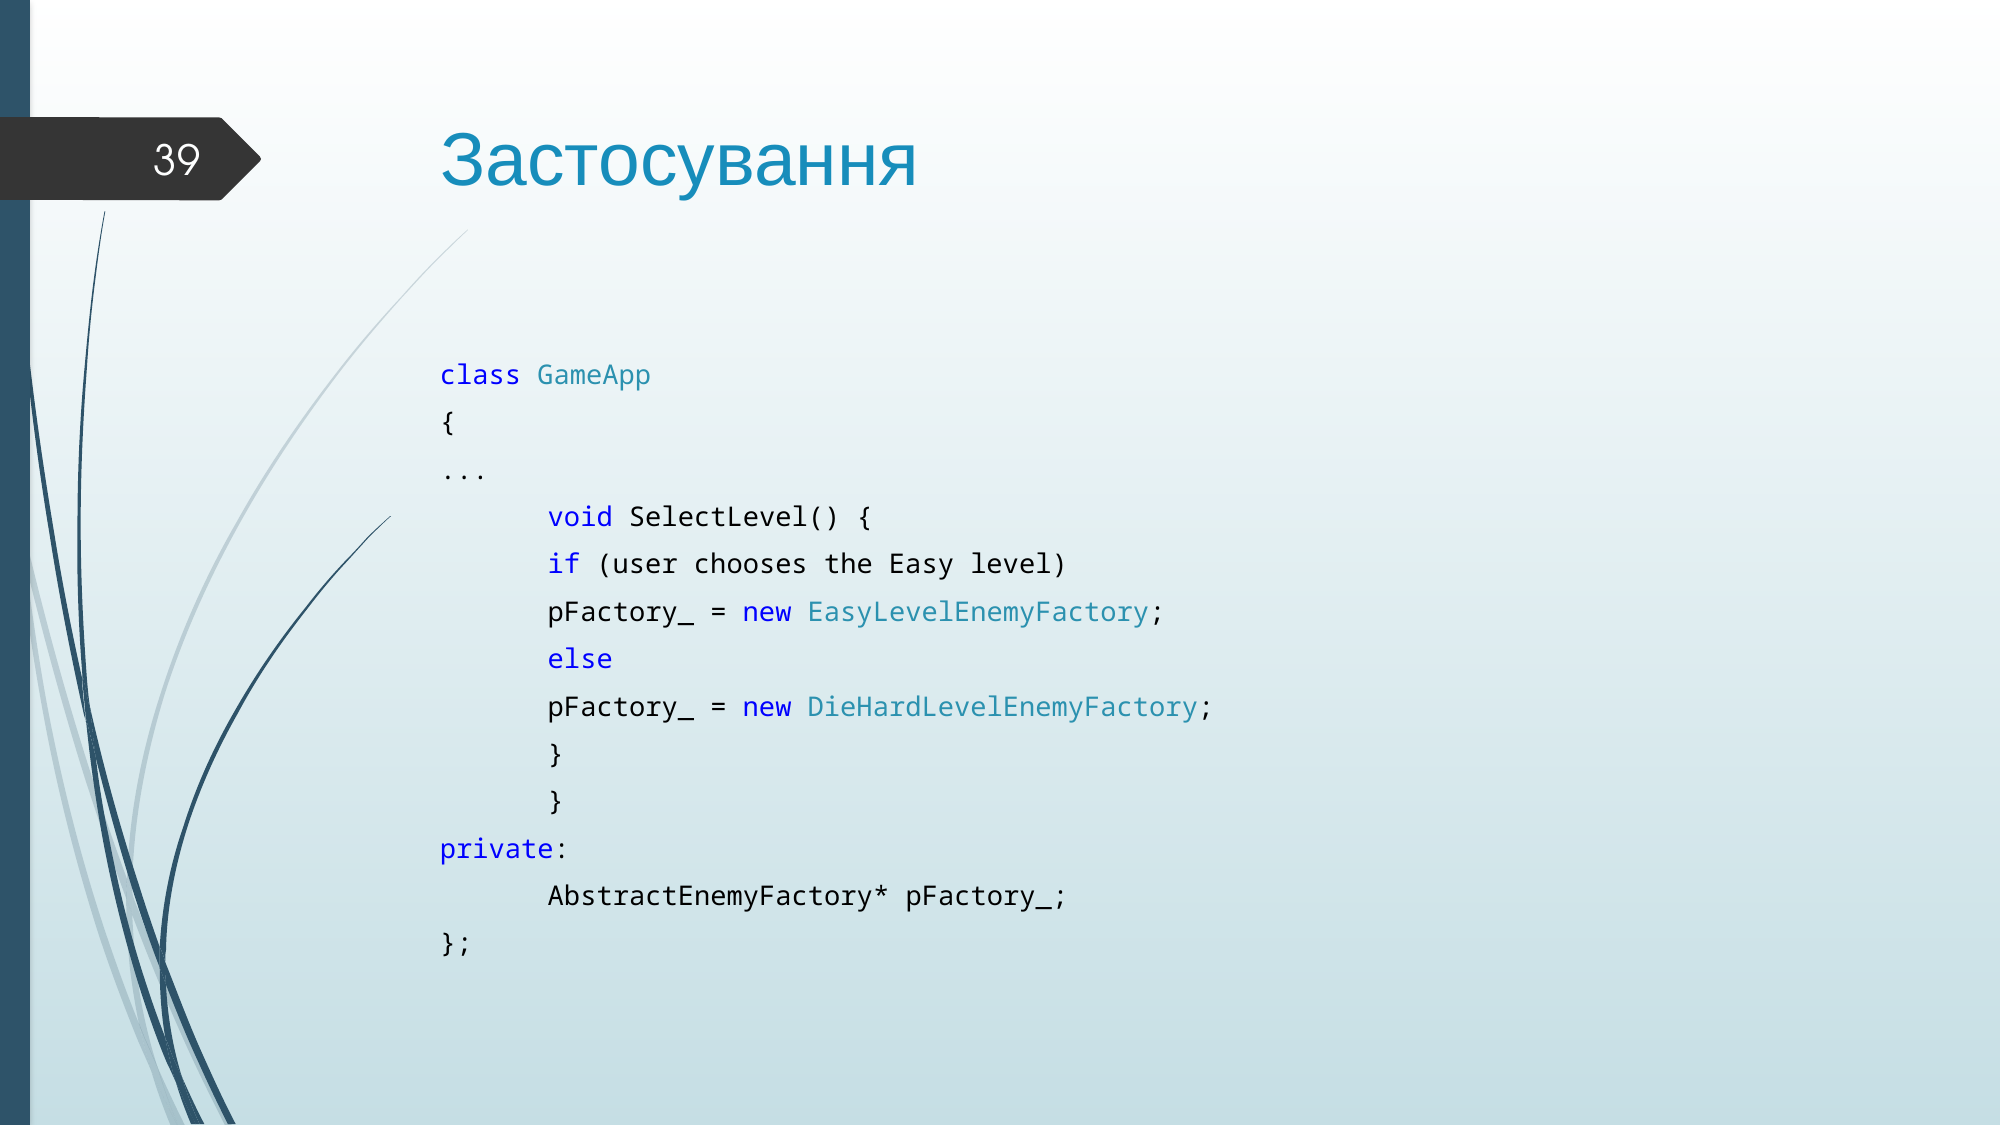

# Застосування
39
class GameApp
{
...
	void SelectLevel() {
		if (user chooses the Easy level)
			pFactory_ = new EasyLevelEnemyFactory;
		else
			pFactory_ = new DieHardLevelEnemyFactory;
		}
	}
private:
	AbstractEnemyFactory* pFactory_;
};